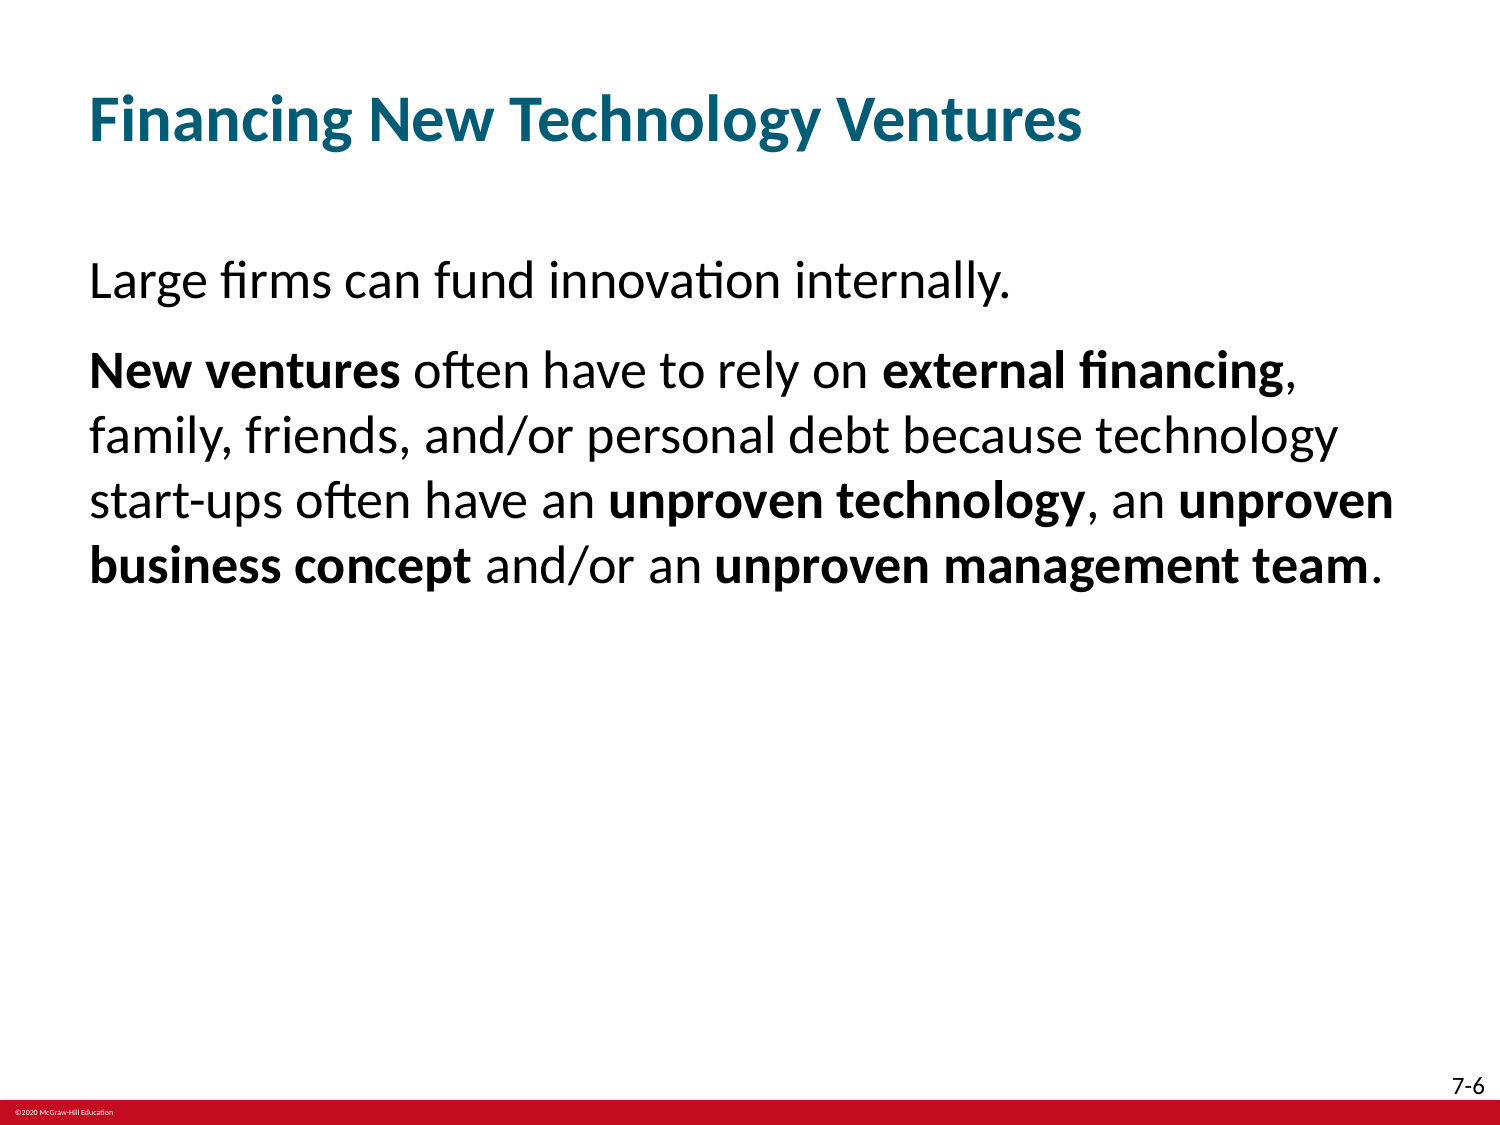

# Financing New Technology Ventures
Large firms can fund innovation internally.
New ventures often have to rely on external financing, family, friends, and/or personal debt because technology start-ups often have an unproven technology, an unproven business concept and/or an unproven management team.